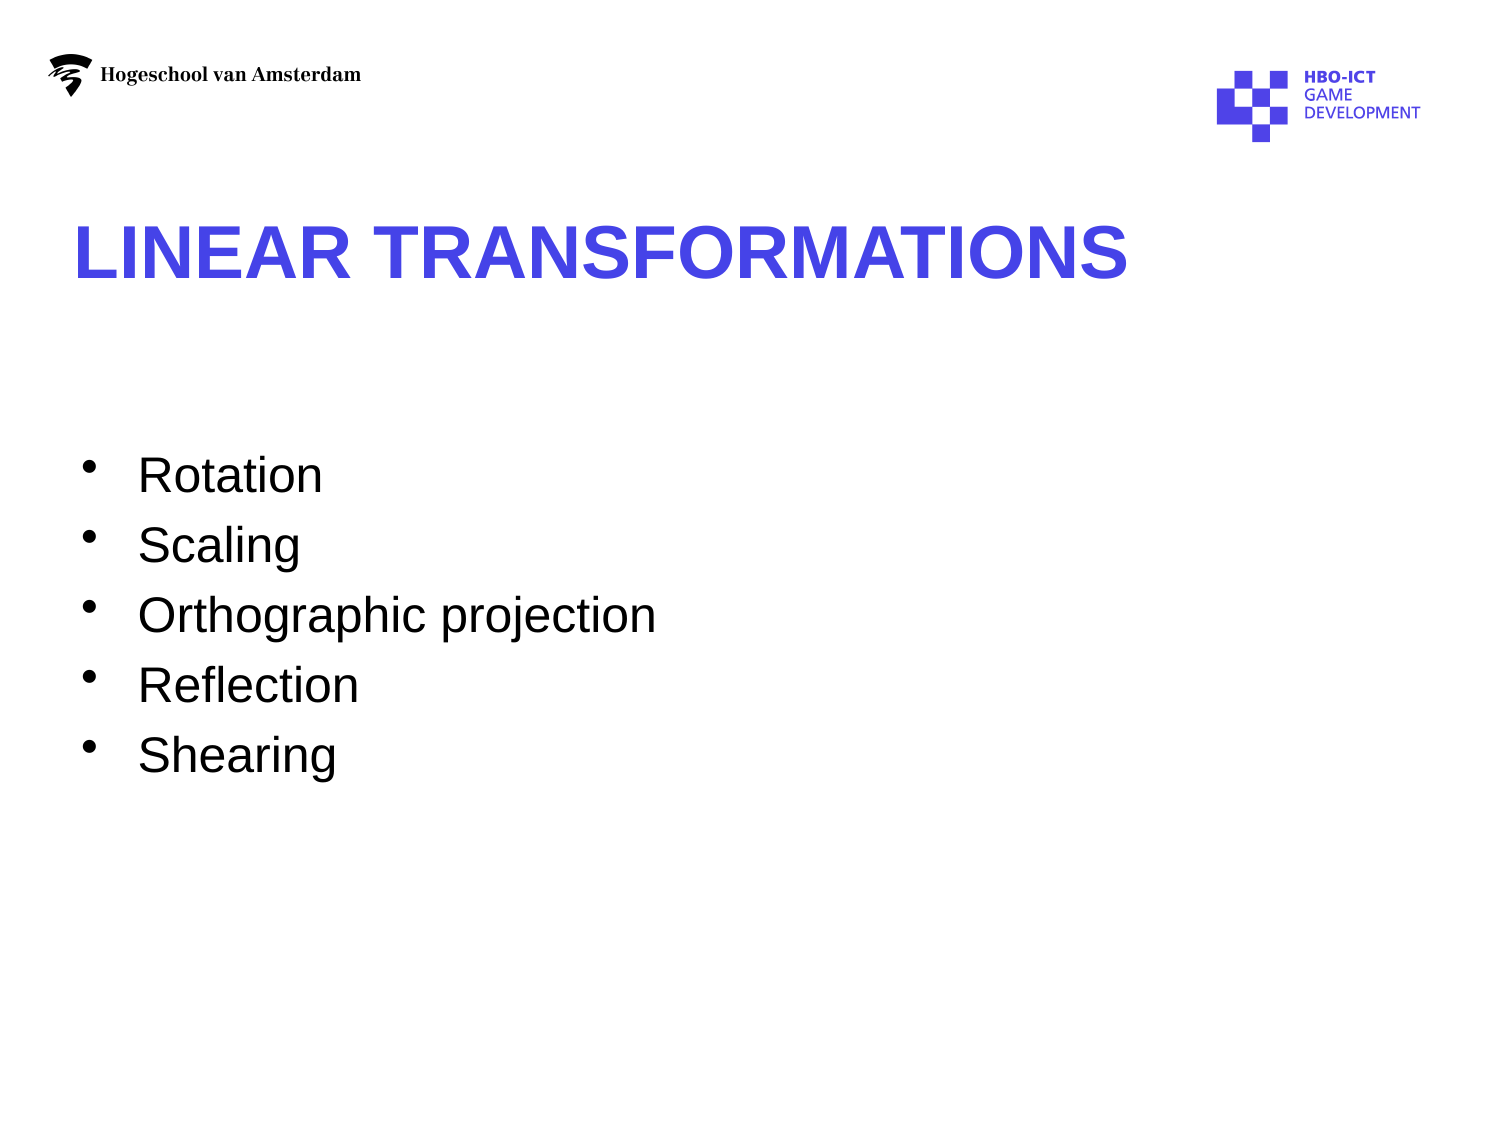

# Linear Transformations
Rotation
Scaling
Orthographic projection
Reflection
Shearing